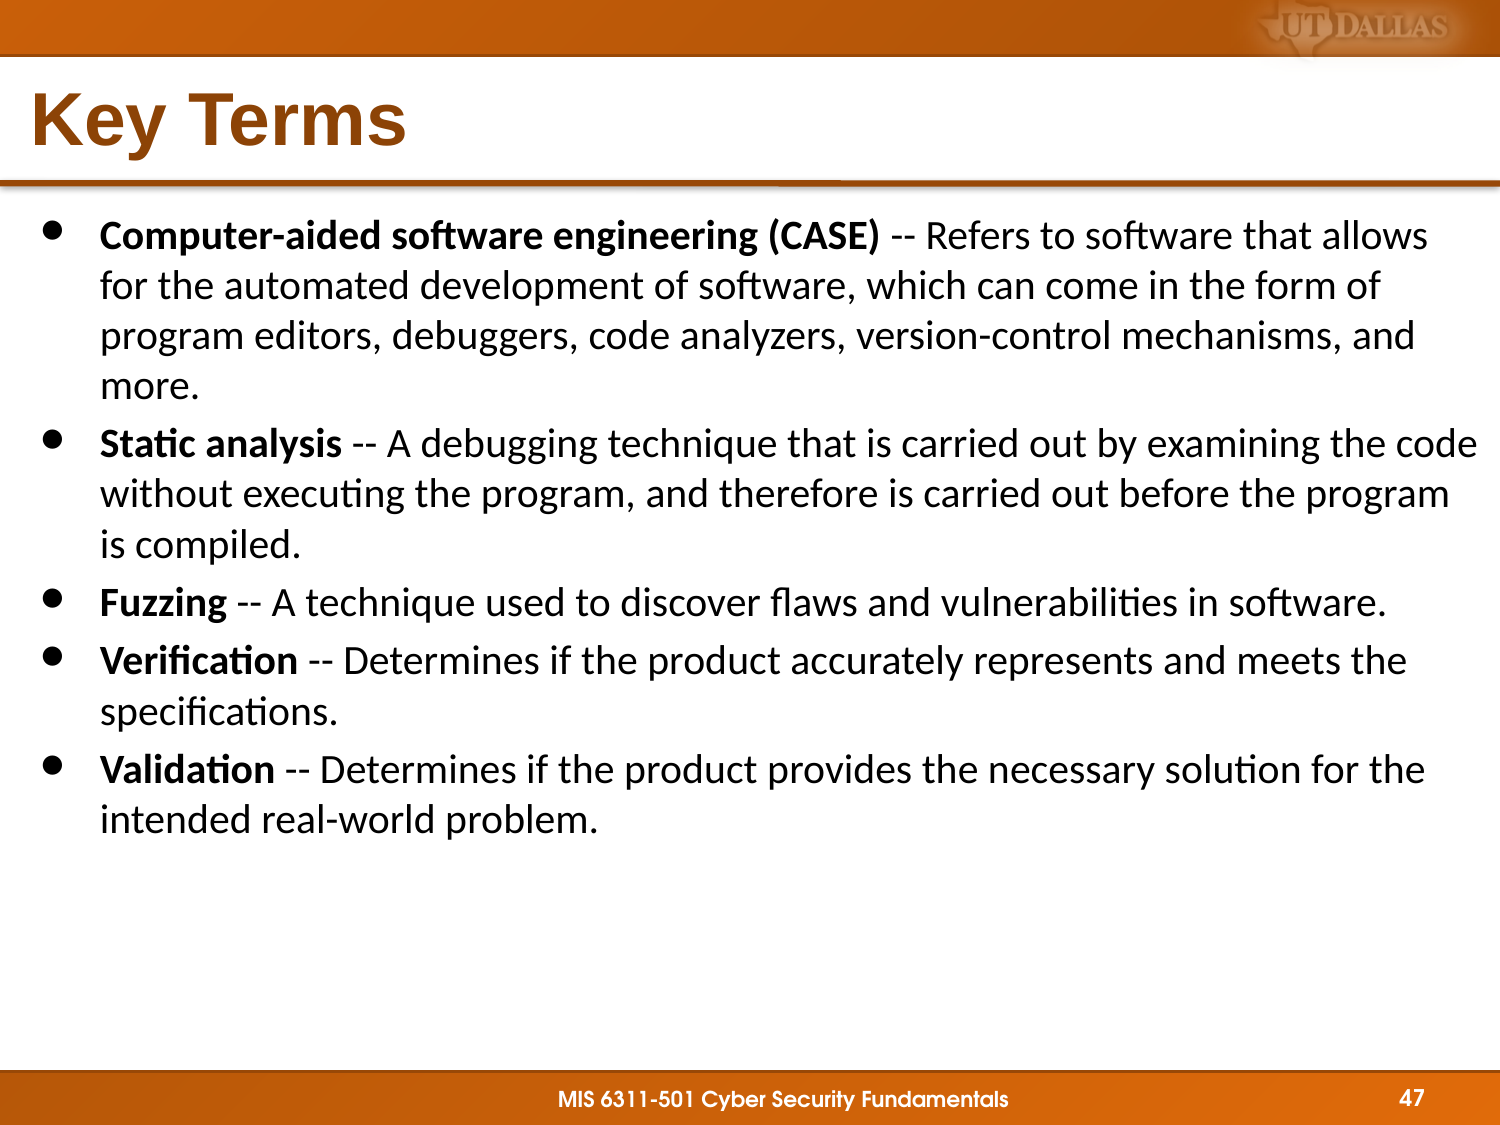

# Key Terms
Computer-aided software engineering (CASE) -- Refers to software that allows for the automated development of software, which can come in the form of program editors, debuggers, code analyzers, version-control mechanisms, and more.
Static analysis -- A debugging technique that is carried out by examining the code without executing the program, and therefore is carried out before the program is compiled.
Fuzzing -- A technique used to discover flaws and vulnerabilities in software.
Verification -- Determines if the product accurately represents and meets the specifications.
Validation -- Determines if the product provides the necessary solution for the intended real-world problem.

47